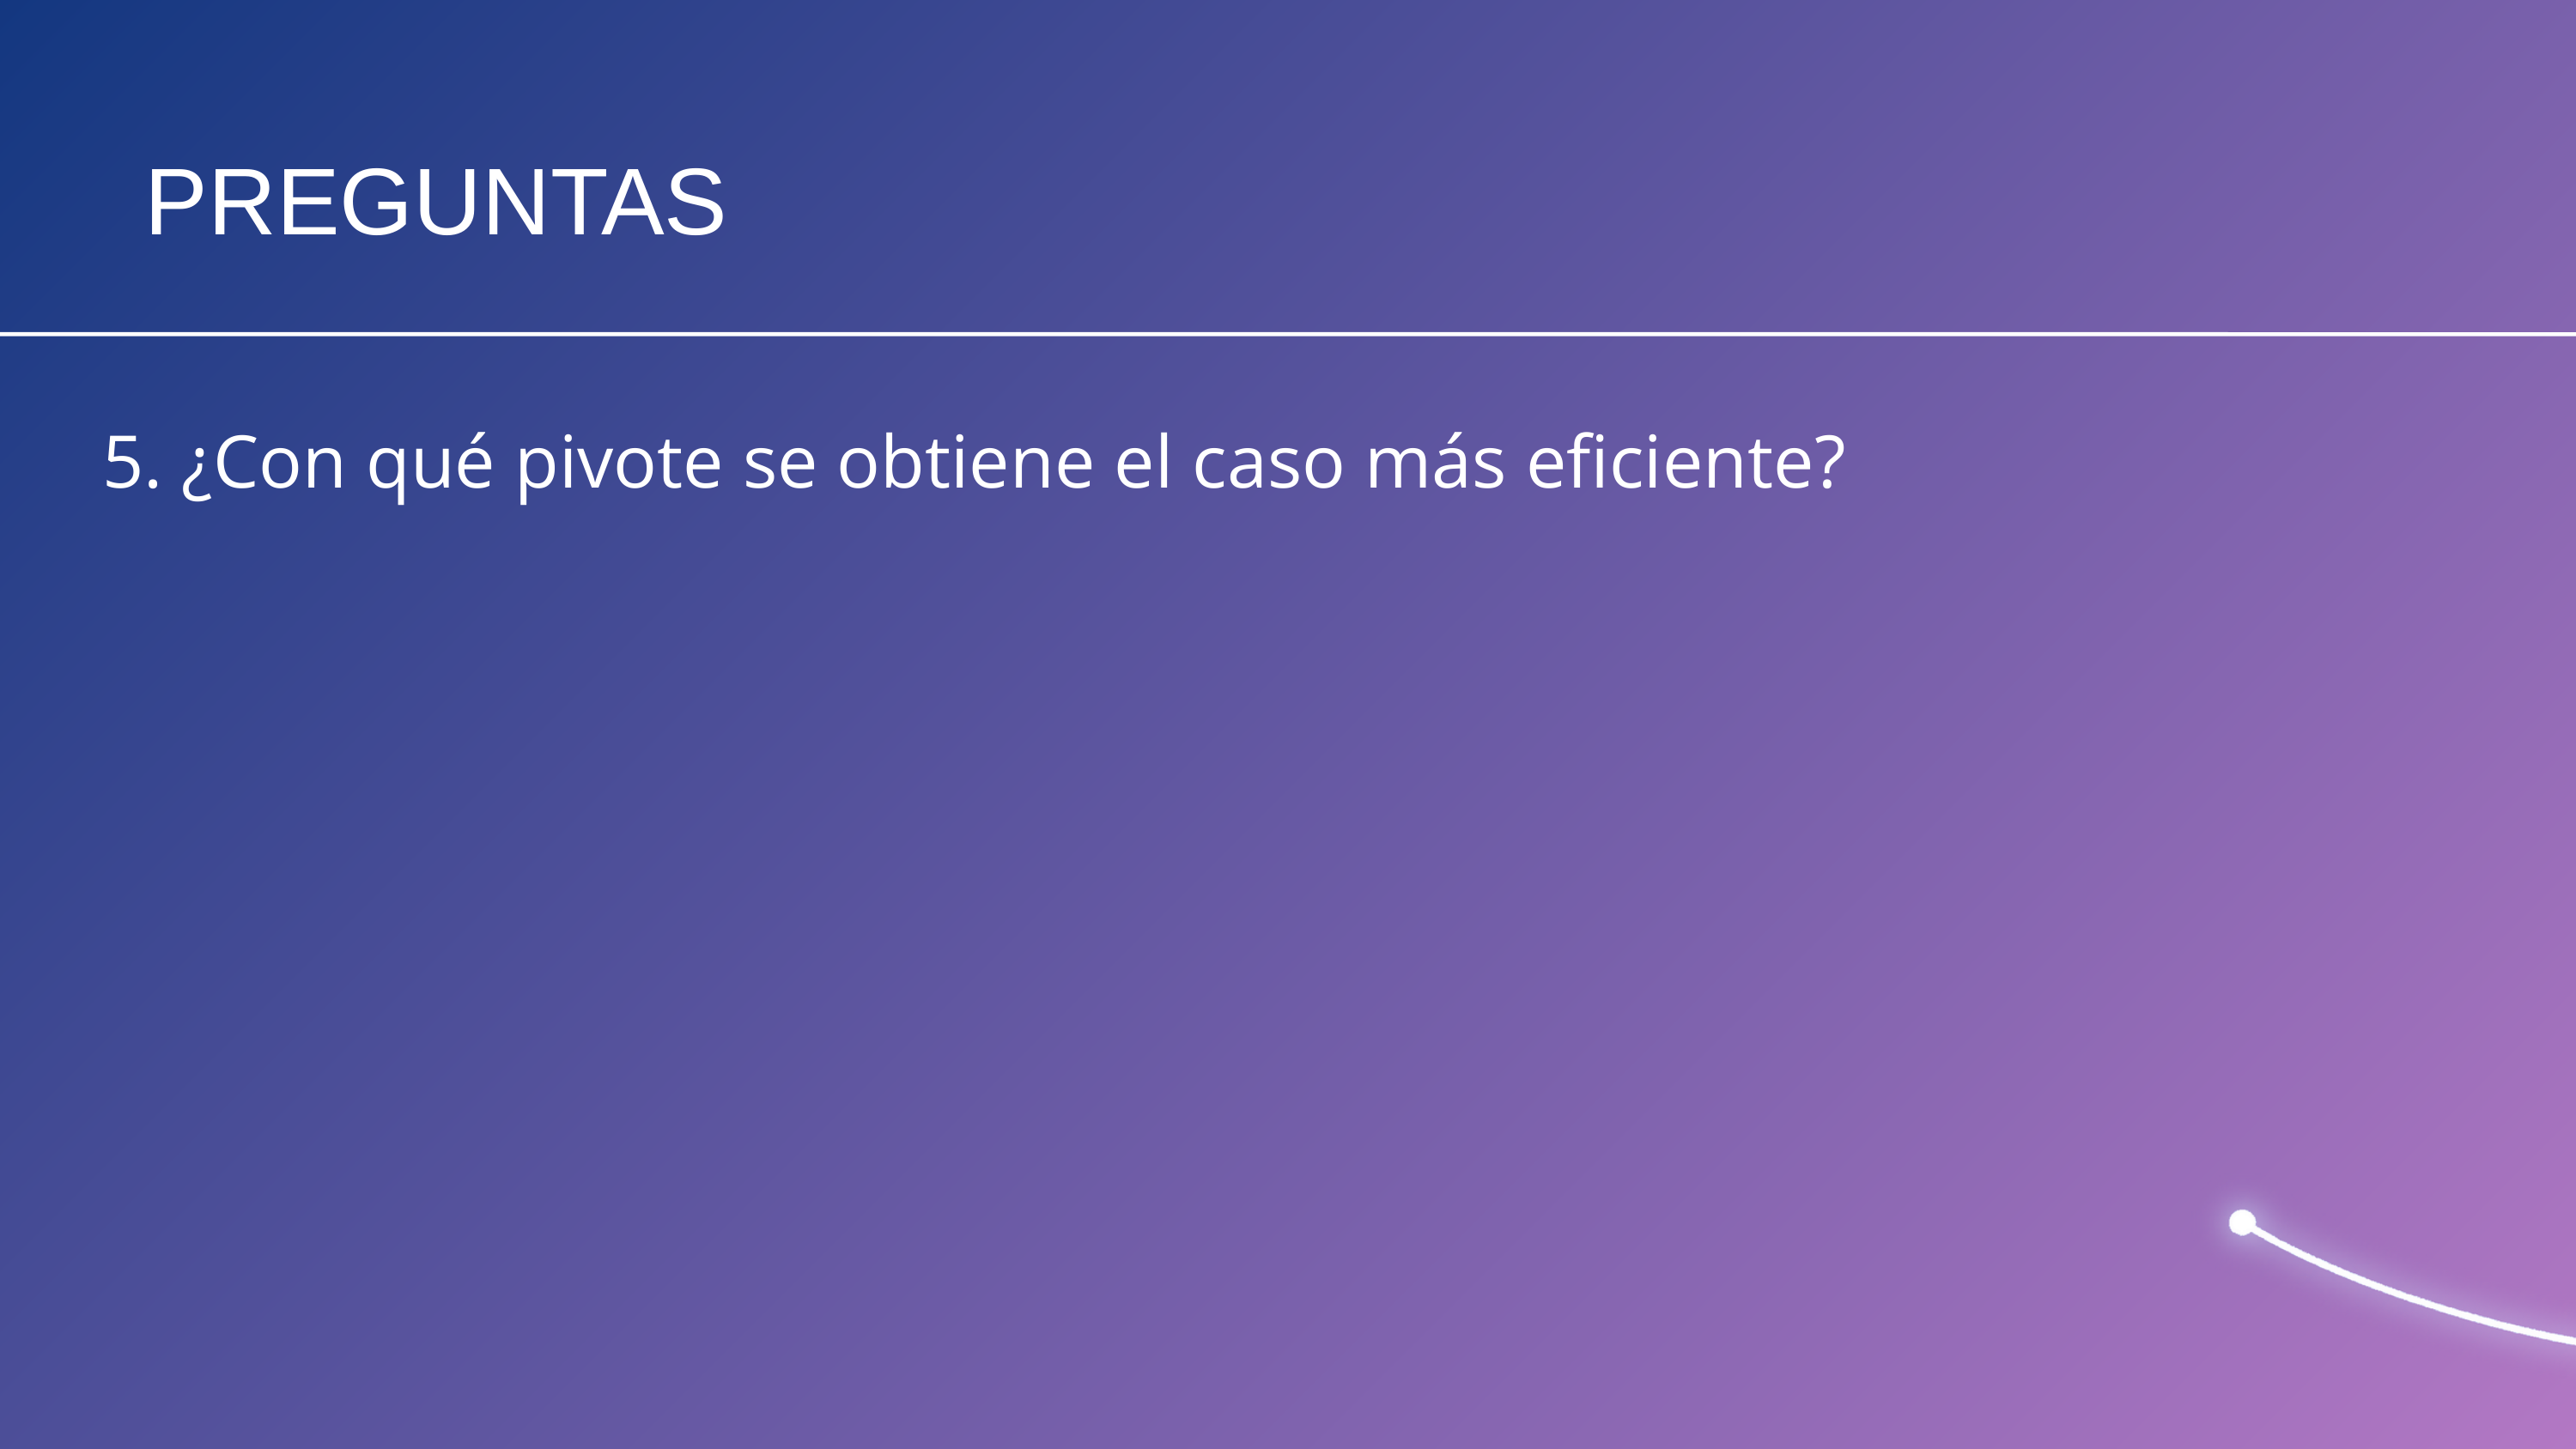

PREGUNTAS

5. ¿Con qué pivote se obtiene el caso más eficiente?